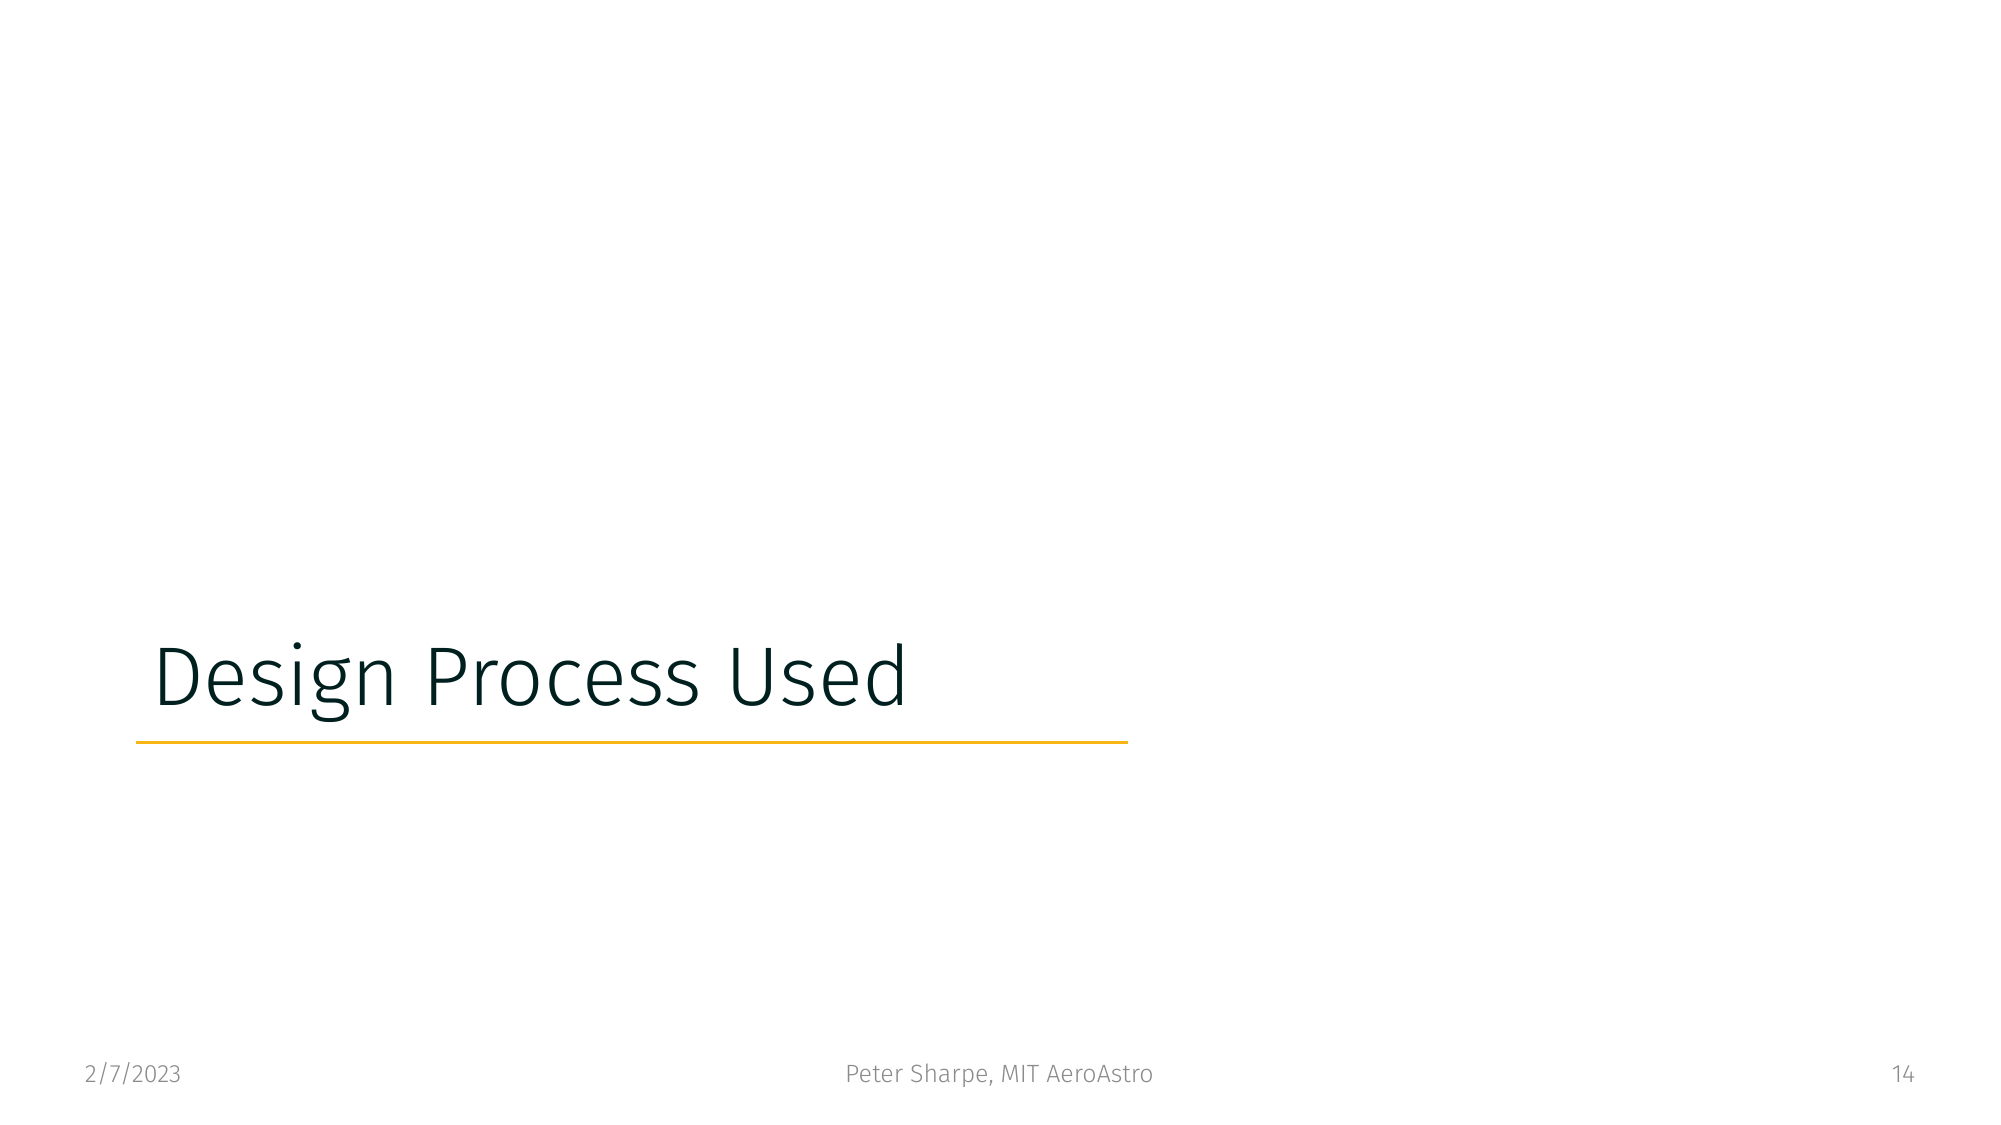

# Design Process Used

2/7/2023
14
Peter Sharpe, MIT AeroAstro